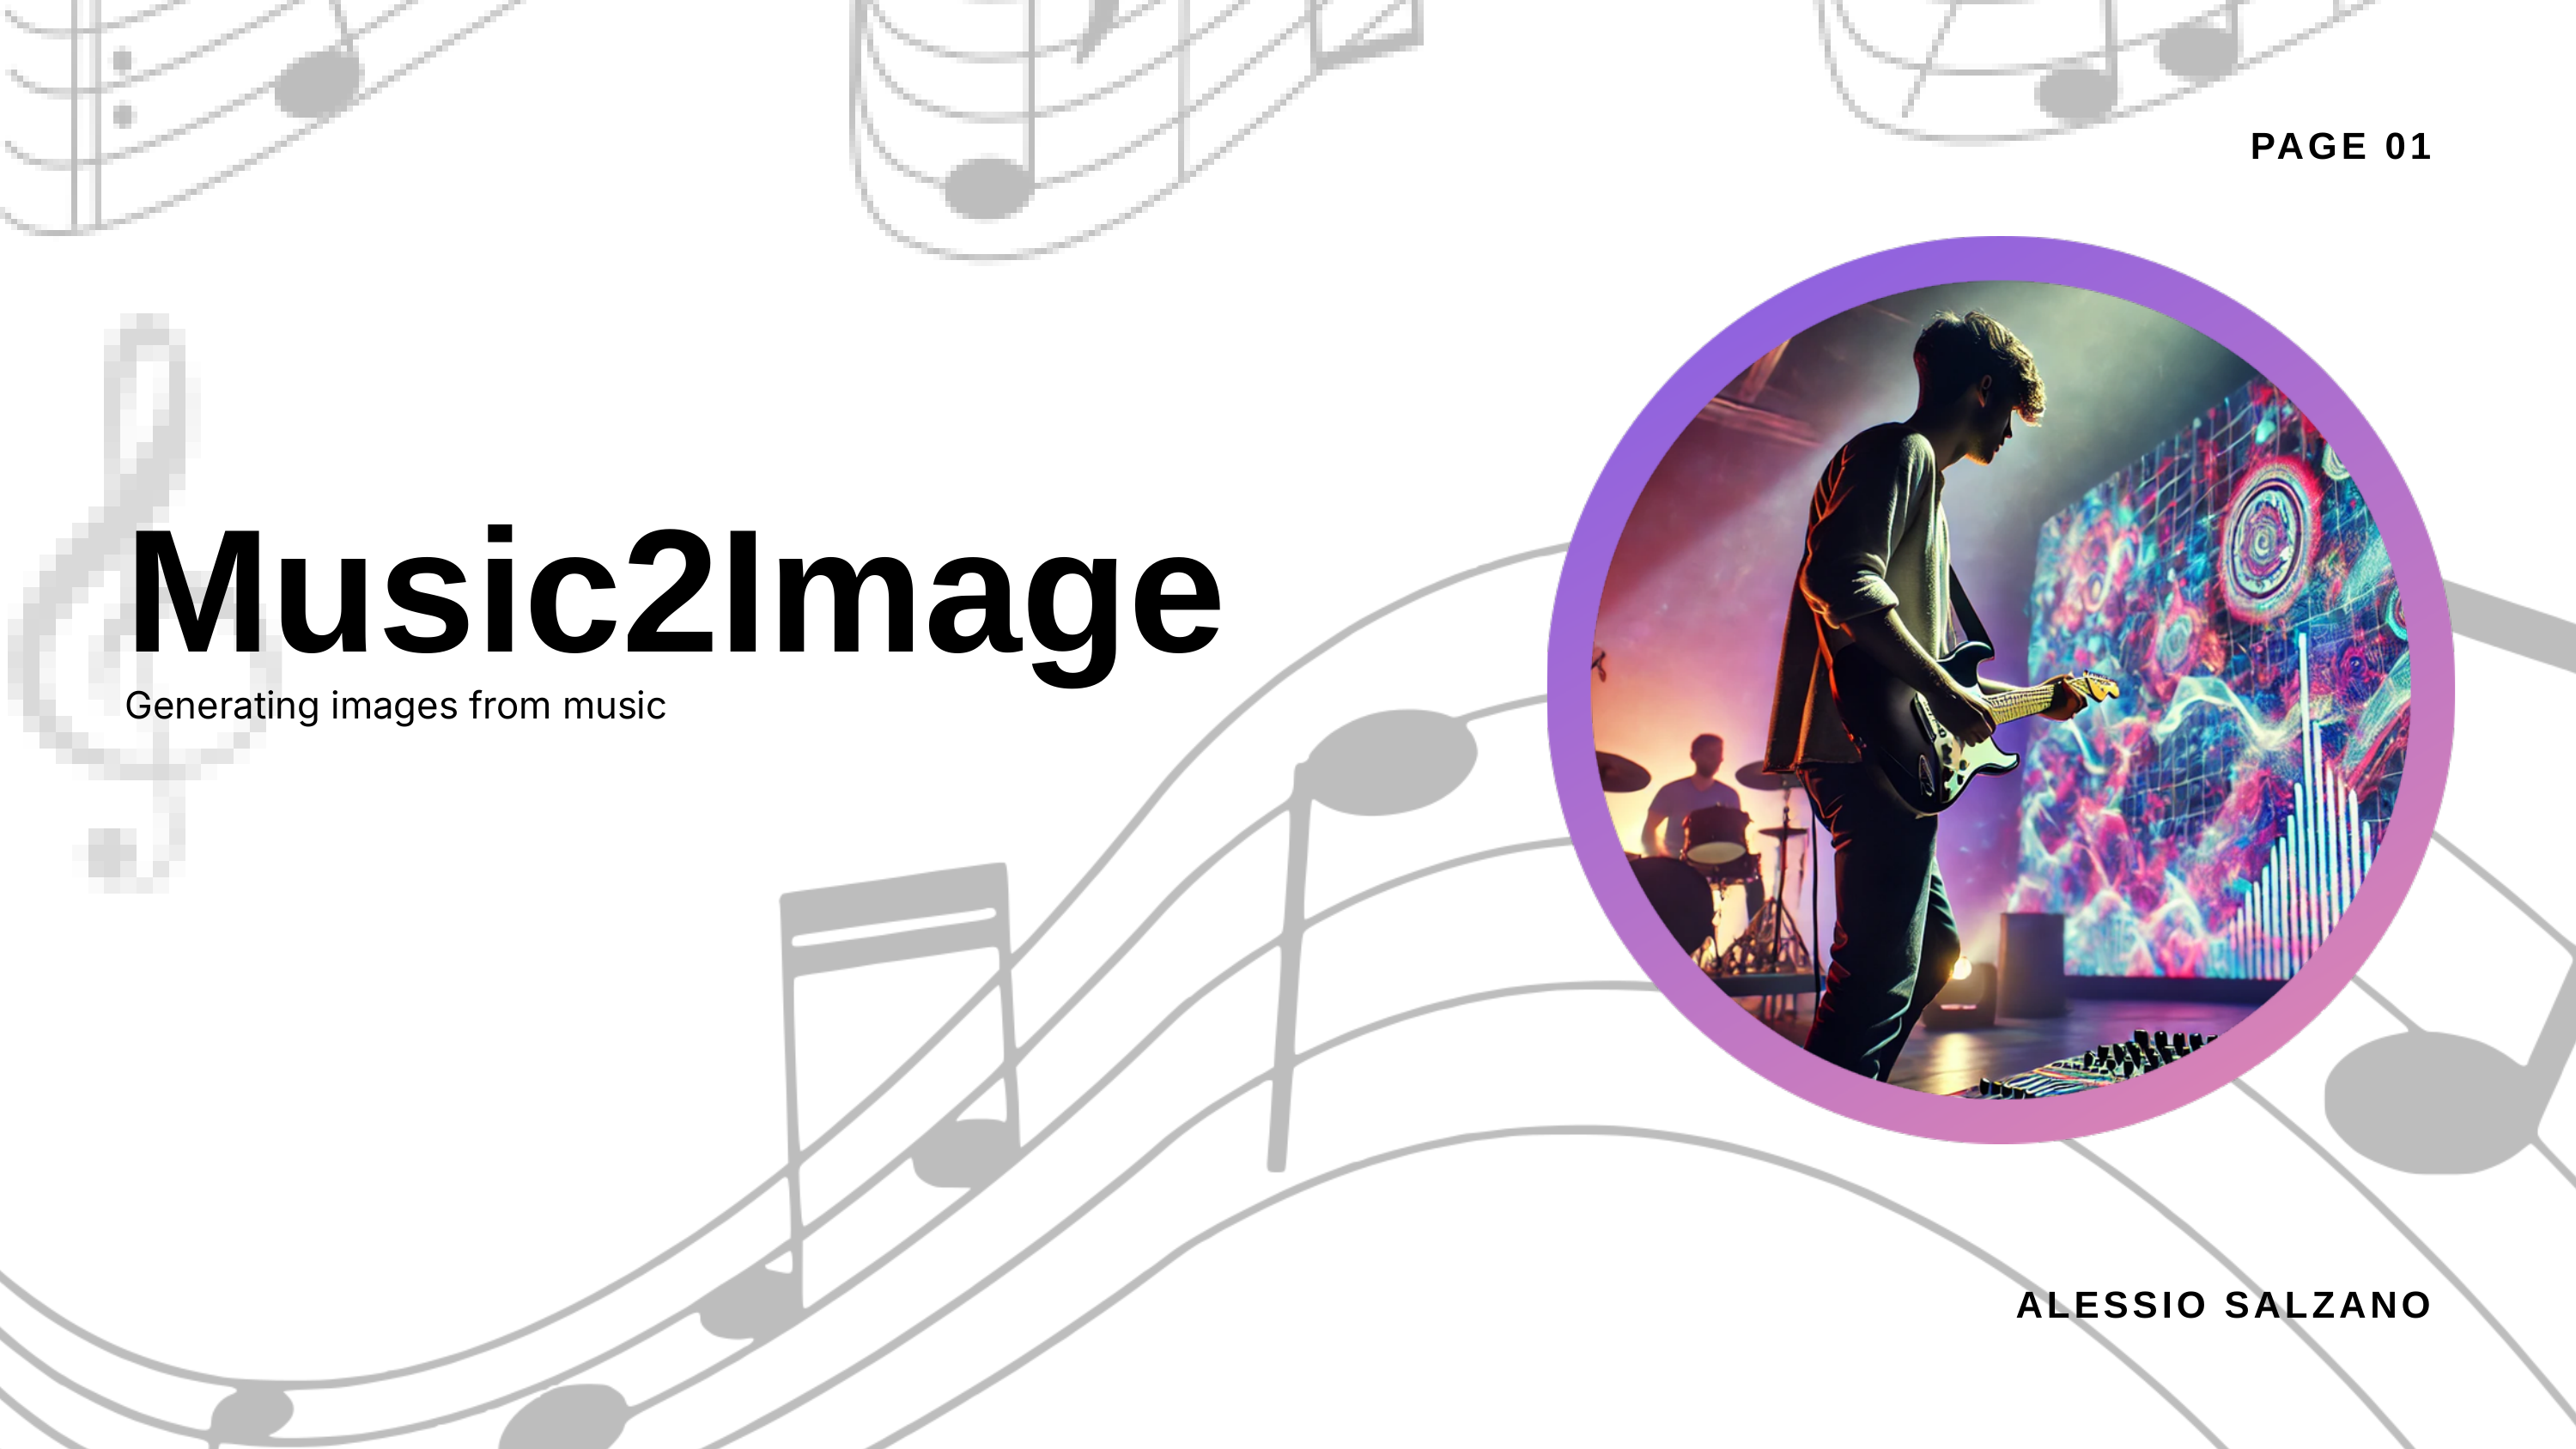

PAGE 01

Music2Image
Generating images from music
ALESSIO SALZANO